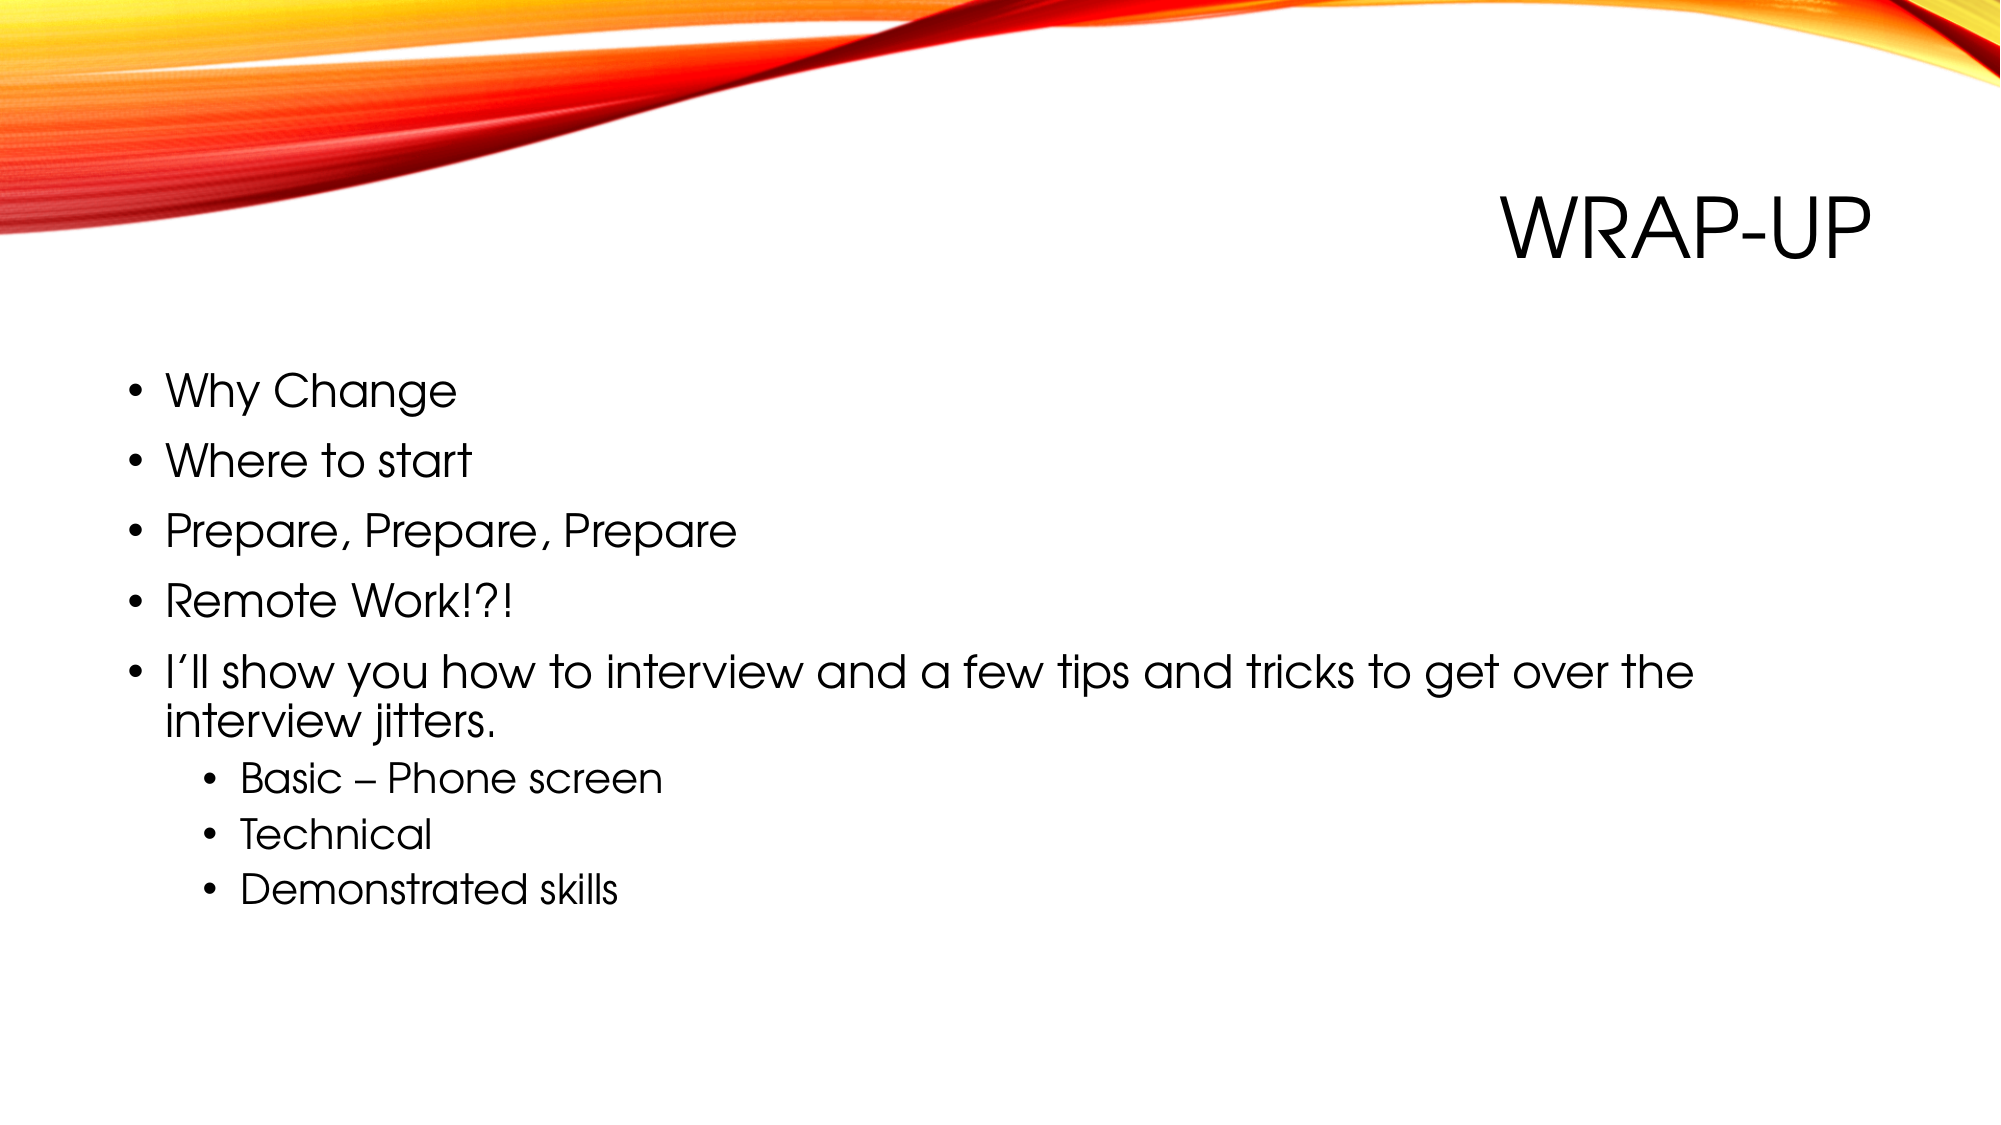

# Wrap-up
Why Change
Where to start
Prepare, Prepare, Prepare
Remote Work!?!
I’ll show you how to interview and a few tips and tricks to get over the interview jitters.
Basic – Phone screen
Technical
Demonstrated skills